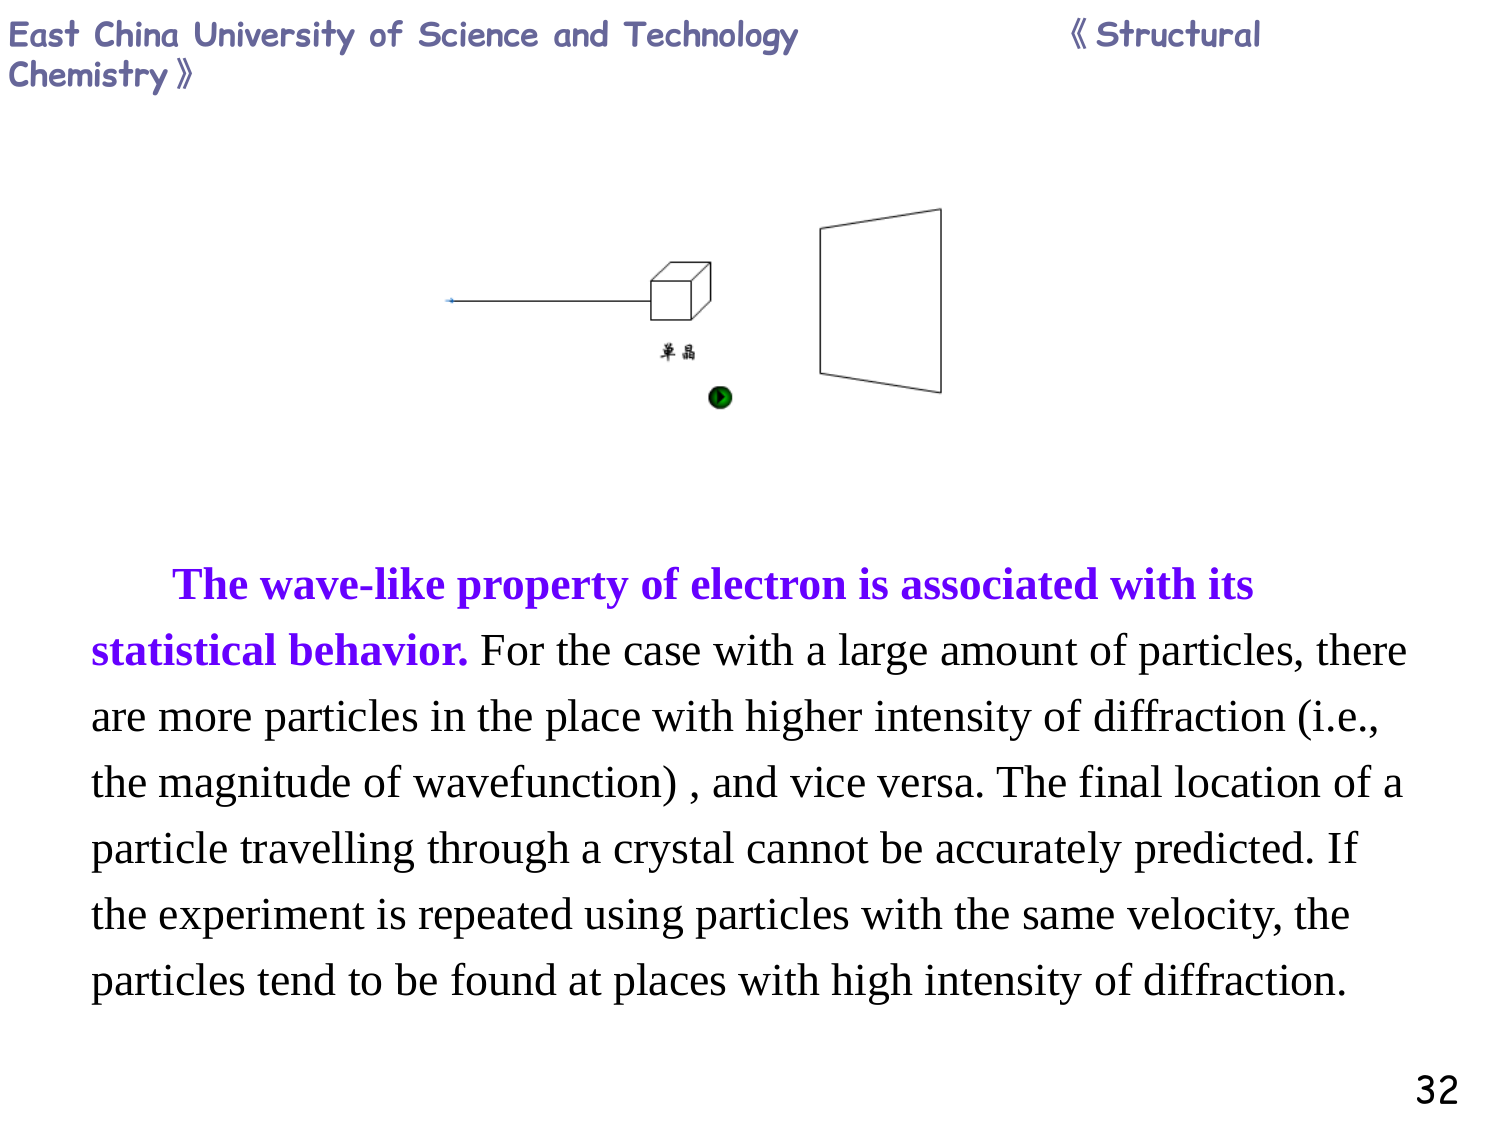

The wave-like property of electron is associated with its statistical behavior. For the case with a large amount of particles, there are more particles in the place with higher intensity of diffraction (i.e., the magnitude of wavefunction) , and vice versa. The final location of a particle travelling through a crystal cannot be accurately predicted. If the experiment is repeated using particles with the same velocity, the particles tend to be found at places with high intensity of diffraction.